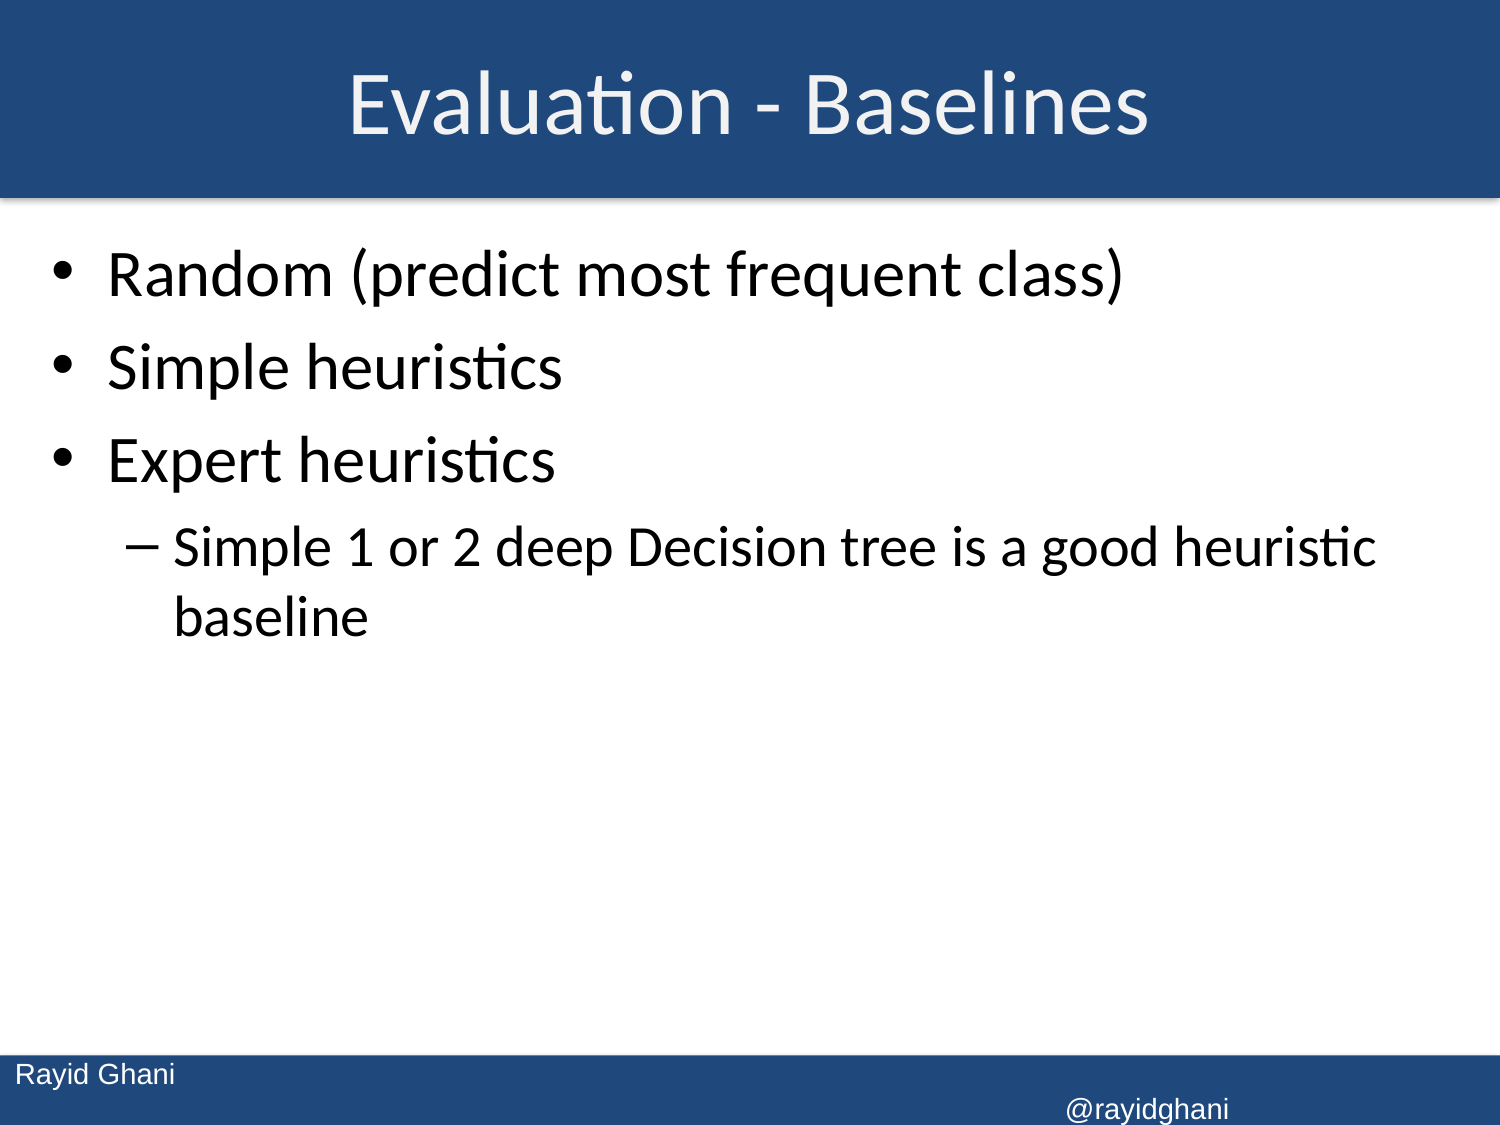

# Evaluation - Baselines
Random (predict most frequent class)
Simple heuristics
Expert heuristics
Simple 1 or 2 deep Decision tree is a good heuristic baseline